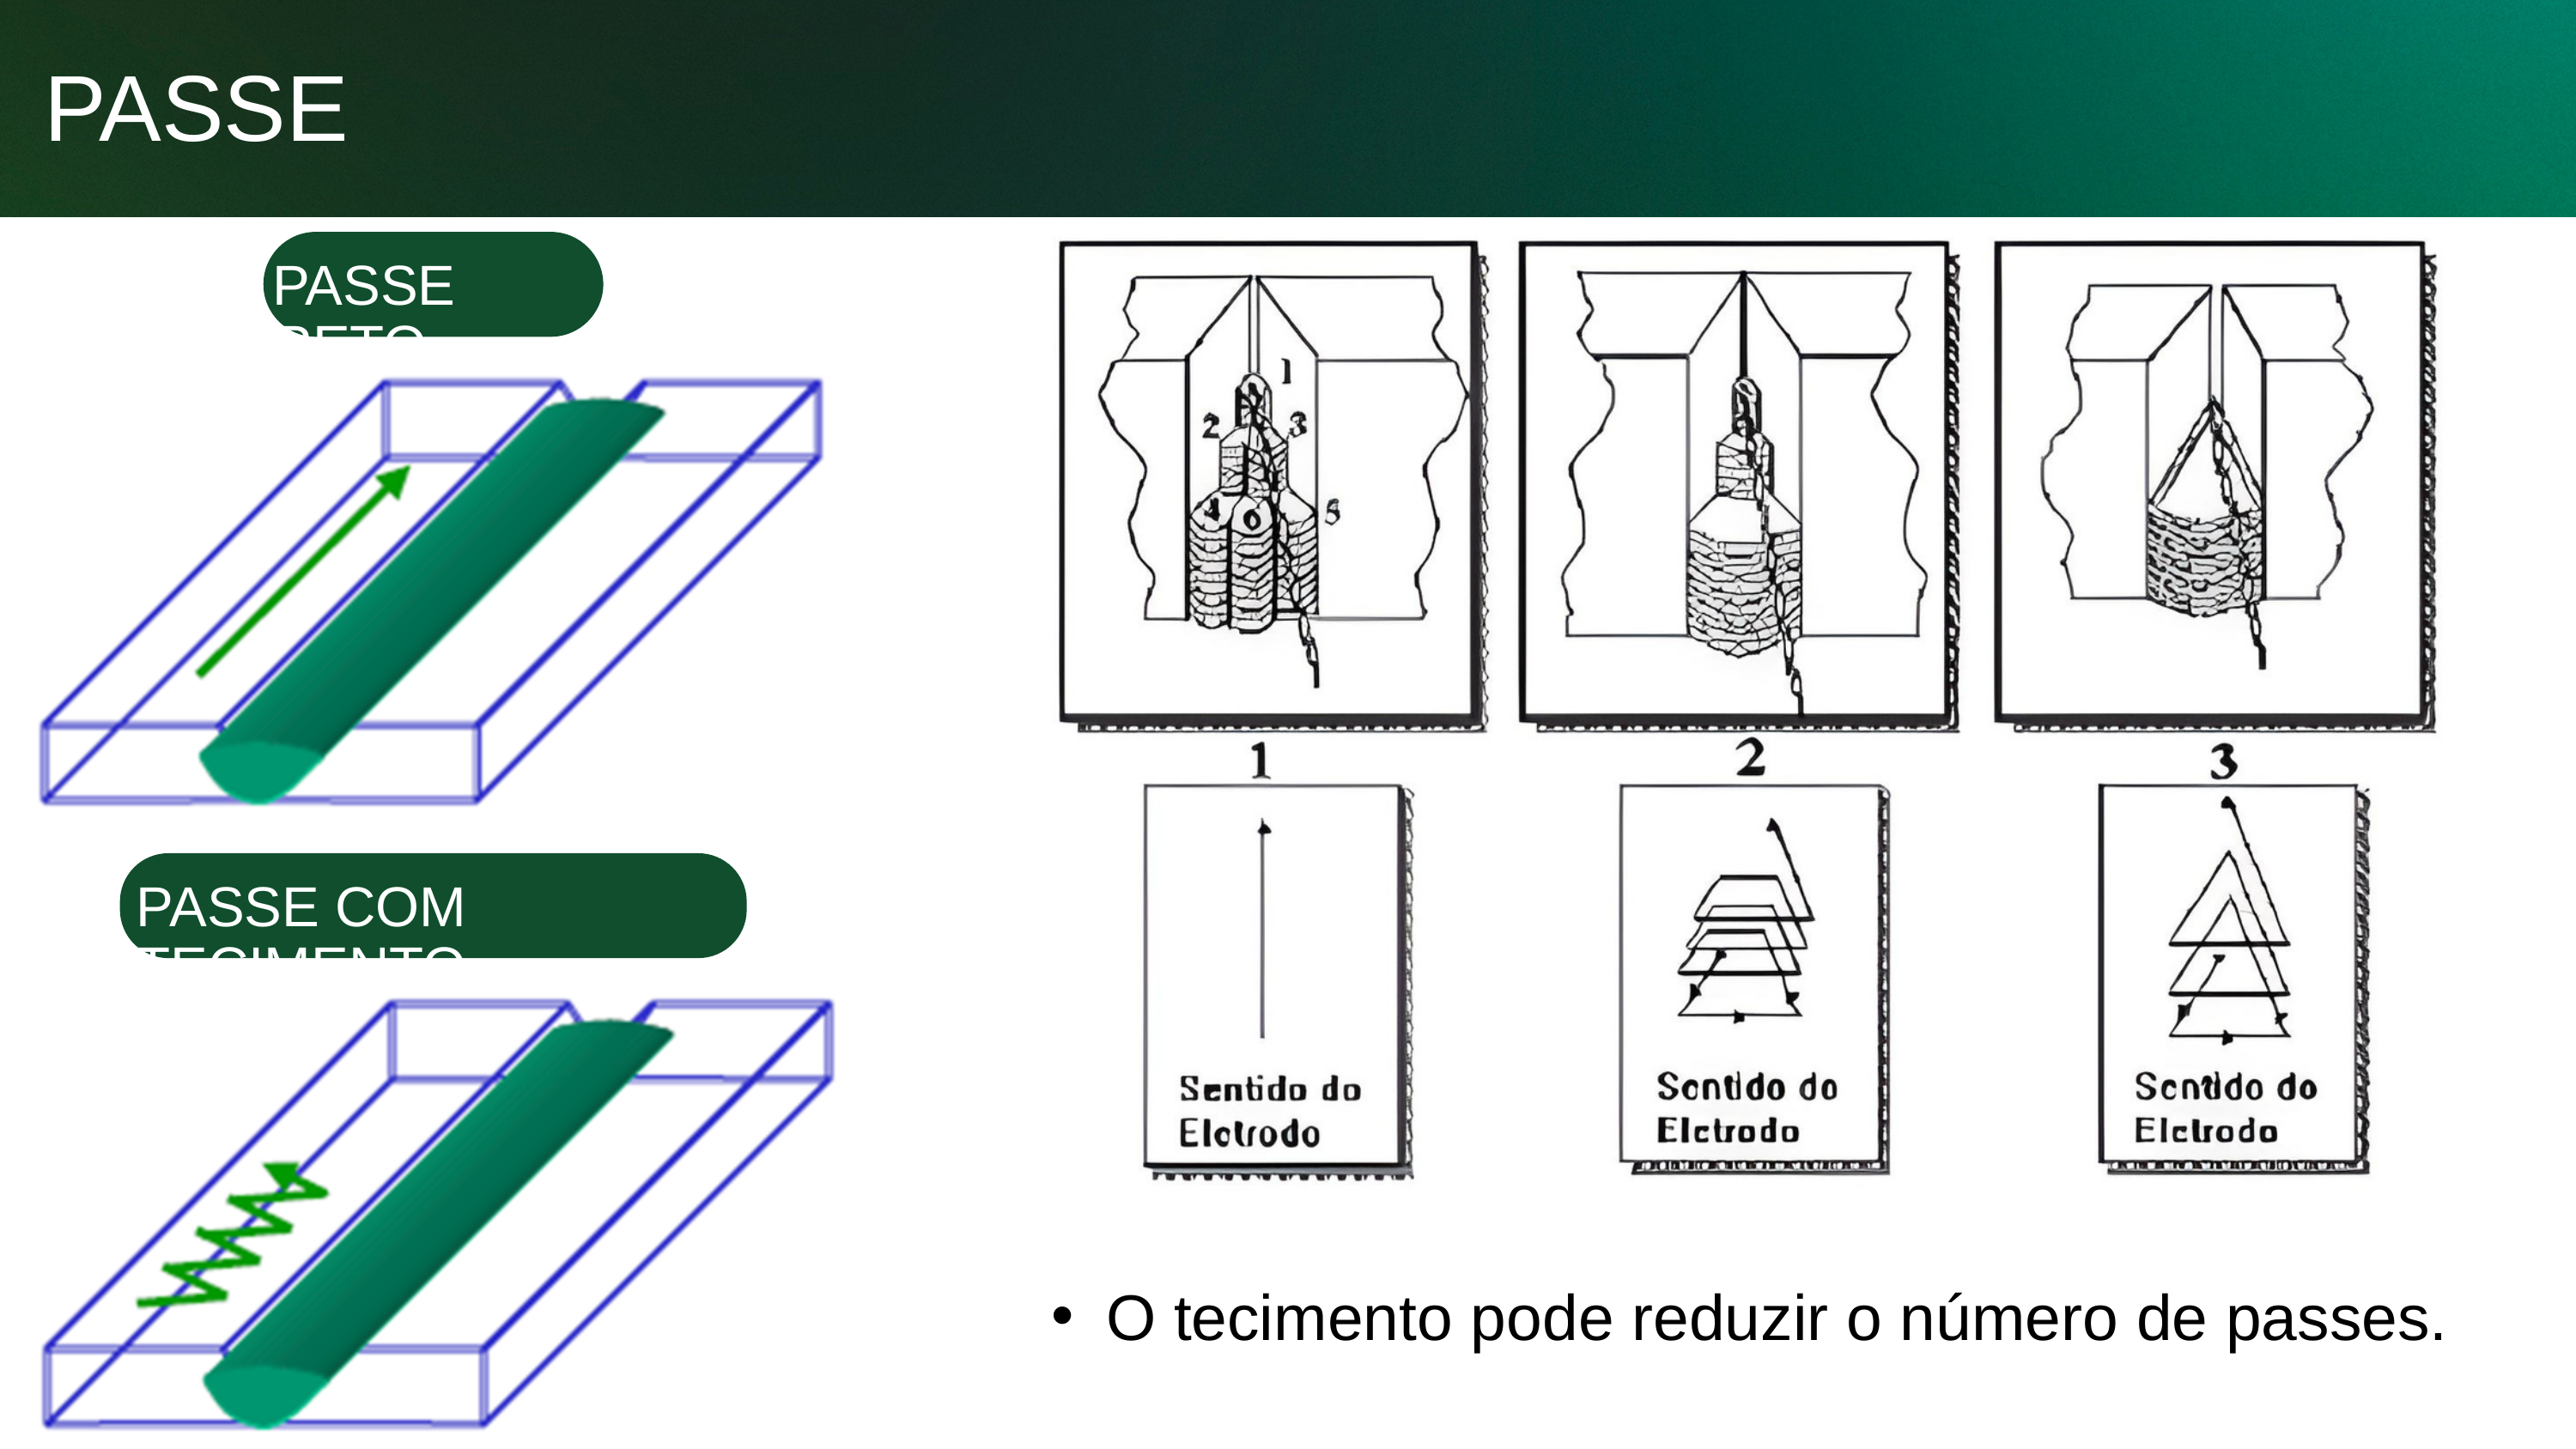

PASSE

PASSE RETO

PASSE COM TECIMENTO

O tecimento pode reduzir o número de passes.